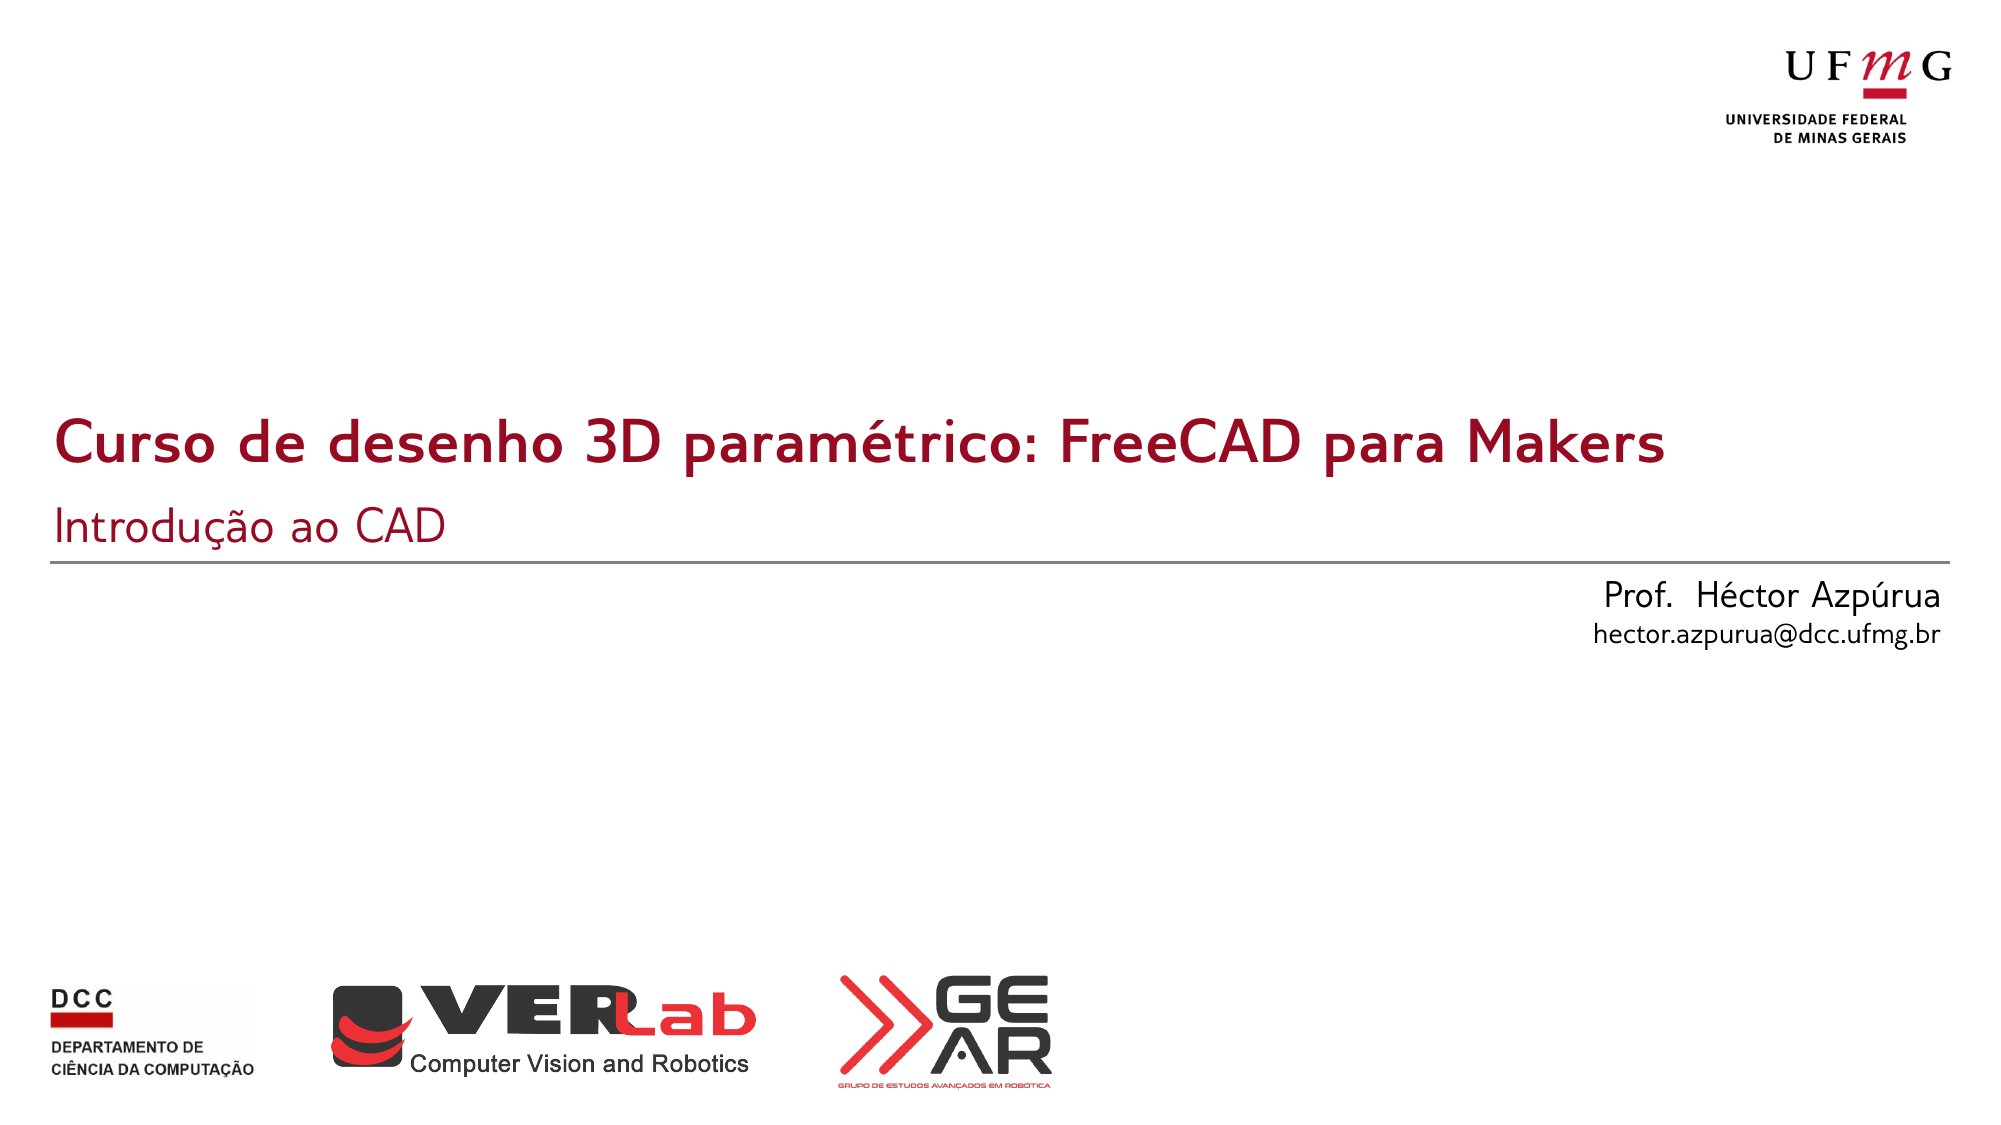

# Curso de desenho 3D paramétrico: FreeCAD para Makers
Introdução ao CAD